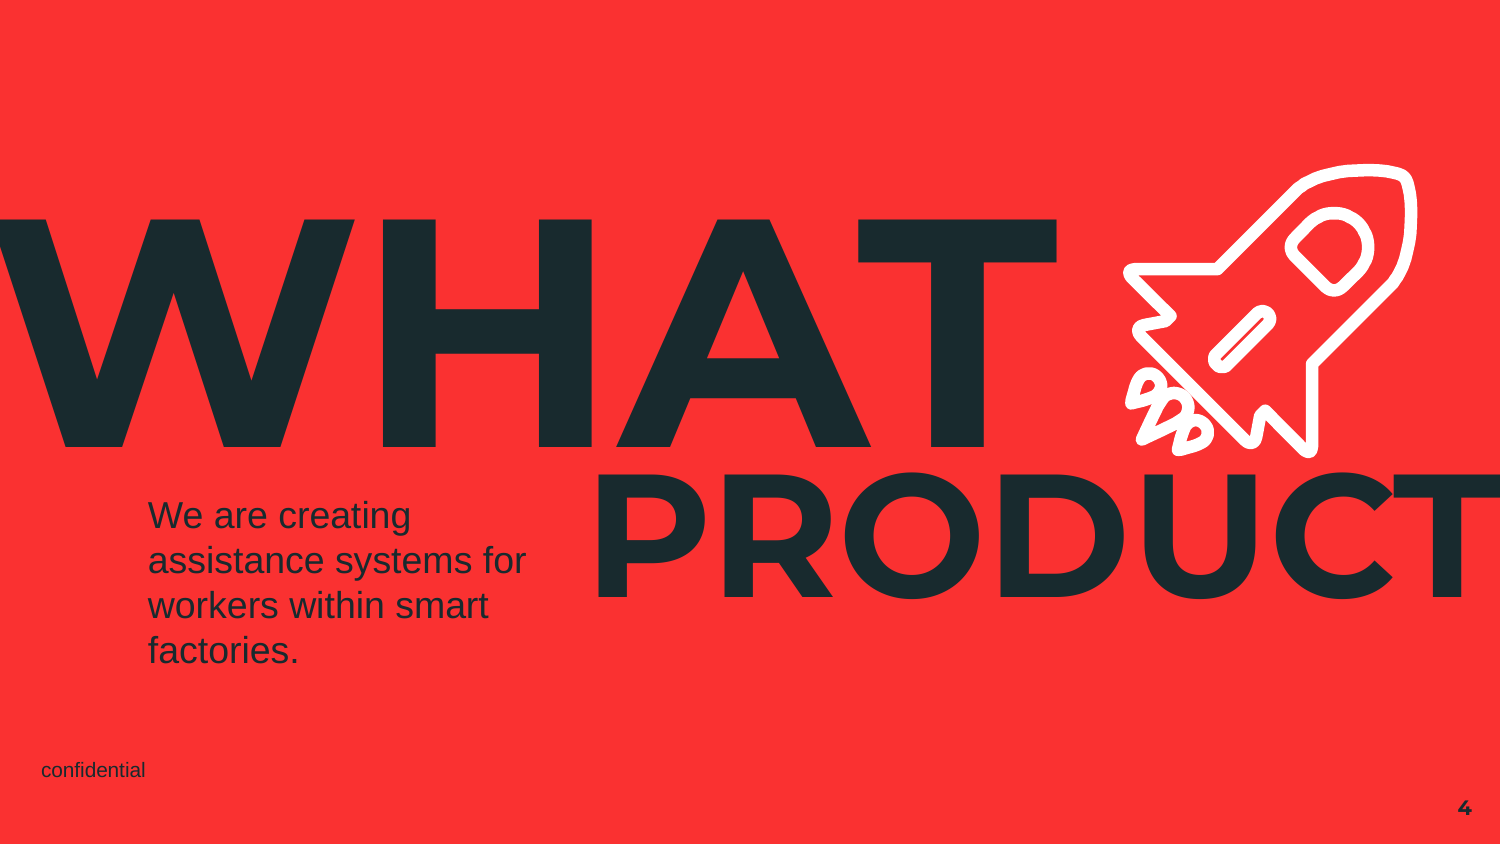

WHAT

PRODUCT
We are creating assistance systems for workers within smart factories.
confidential
4